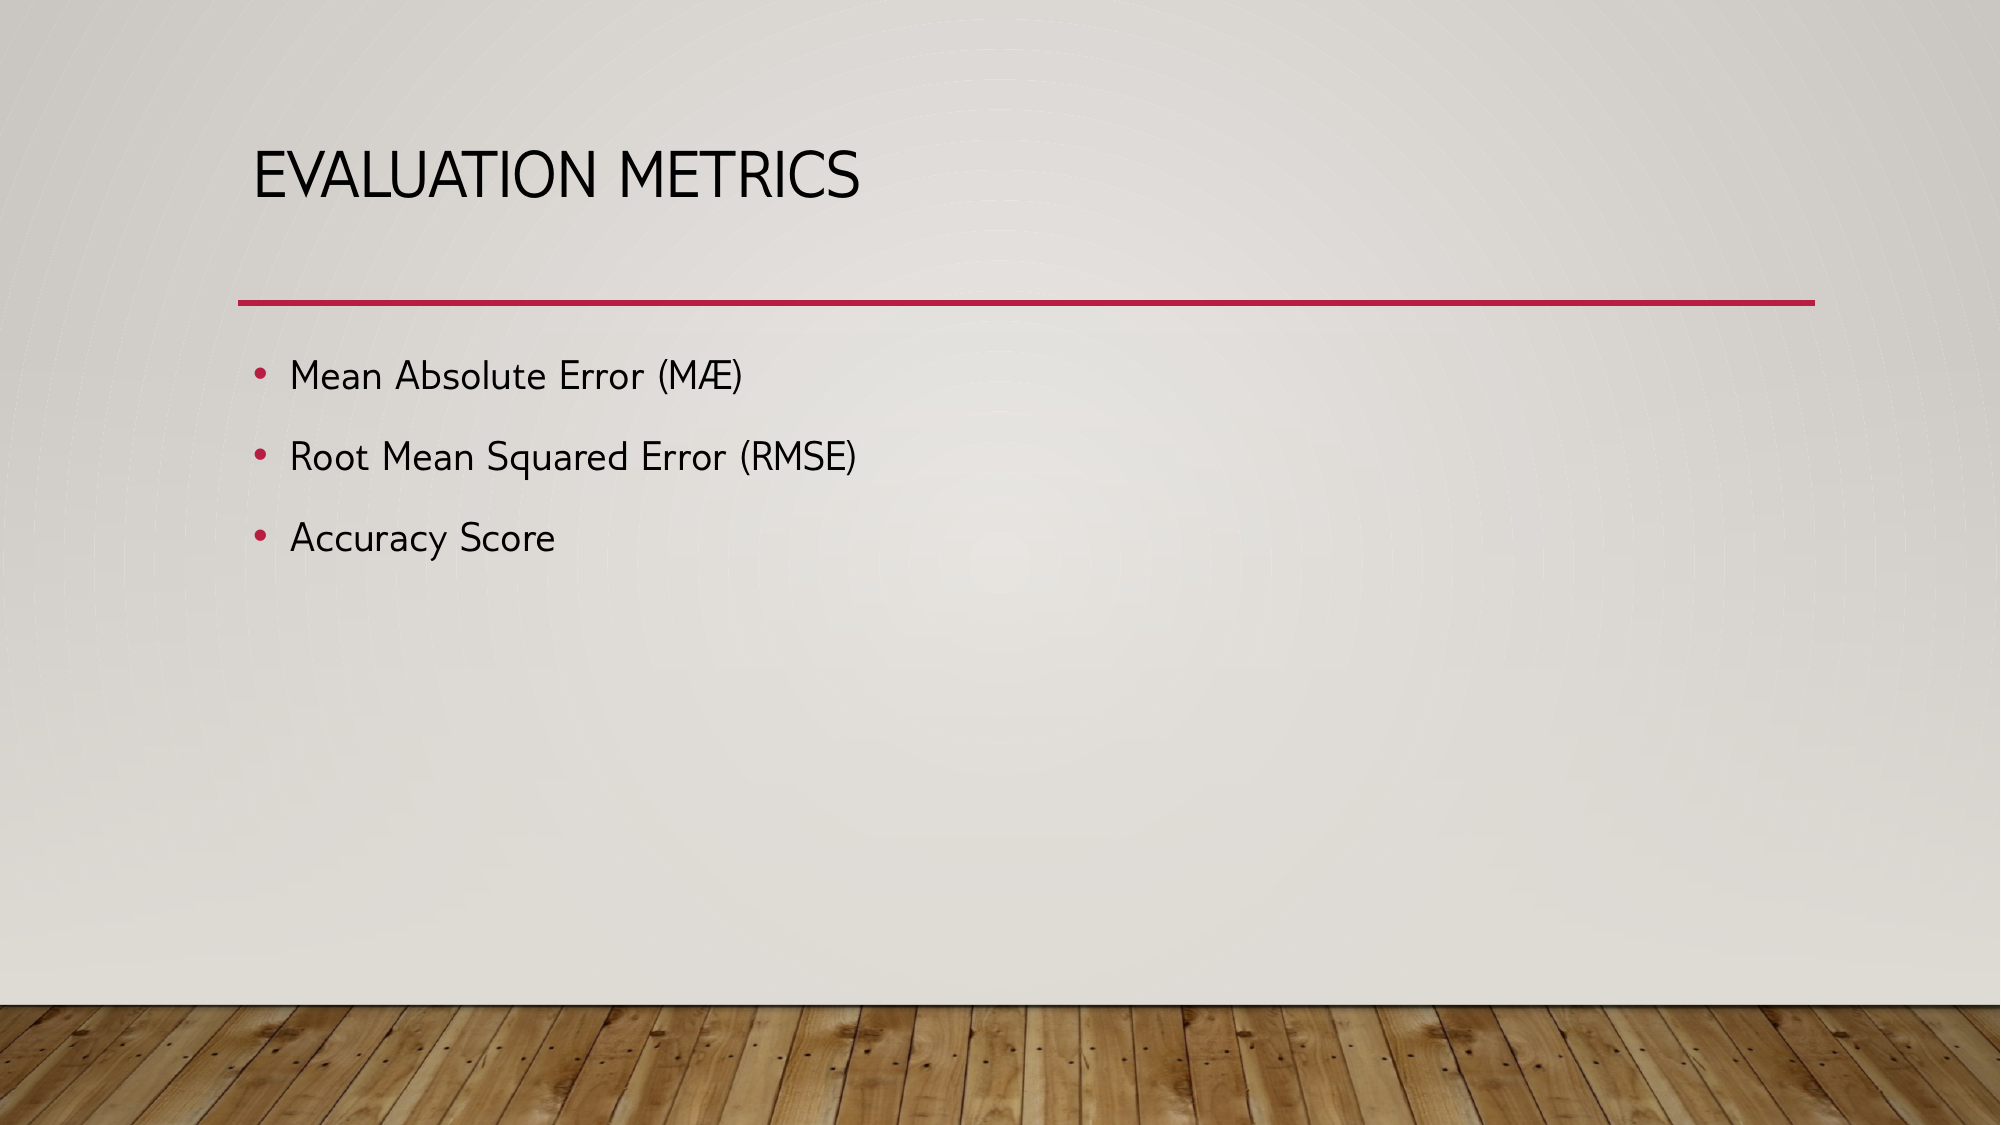

# Evaluation metrics
Mean Absolute Error (MAE)
Root Mean Squared Error (RMSE)
Accuracy Score